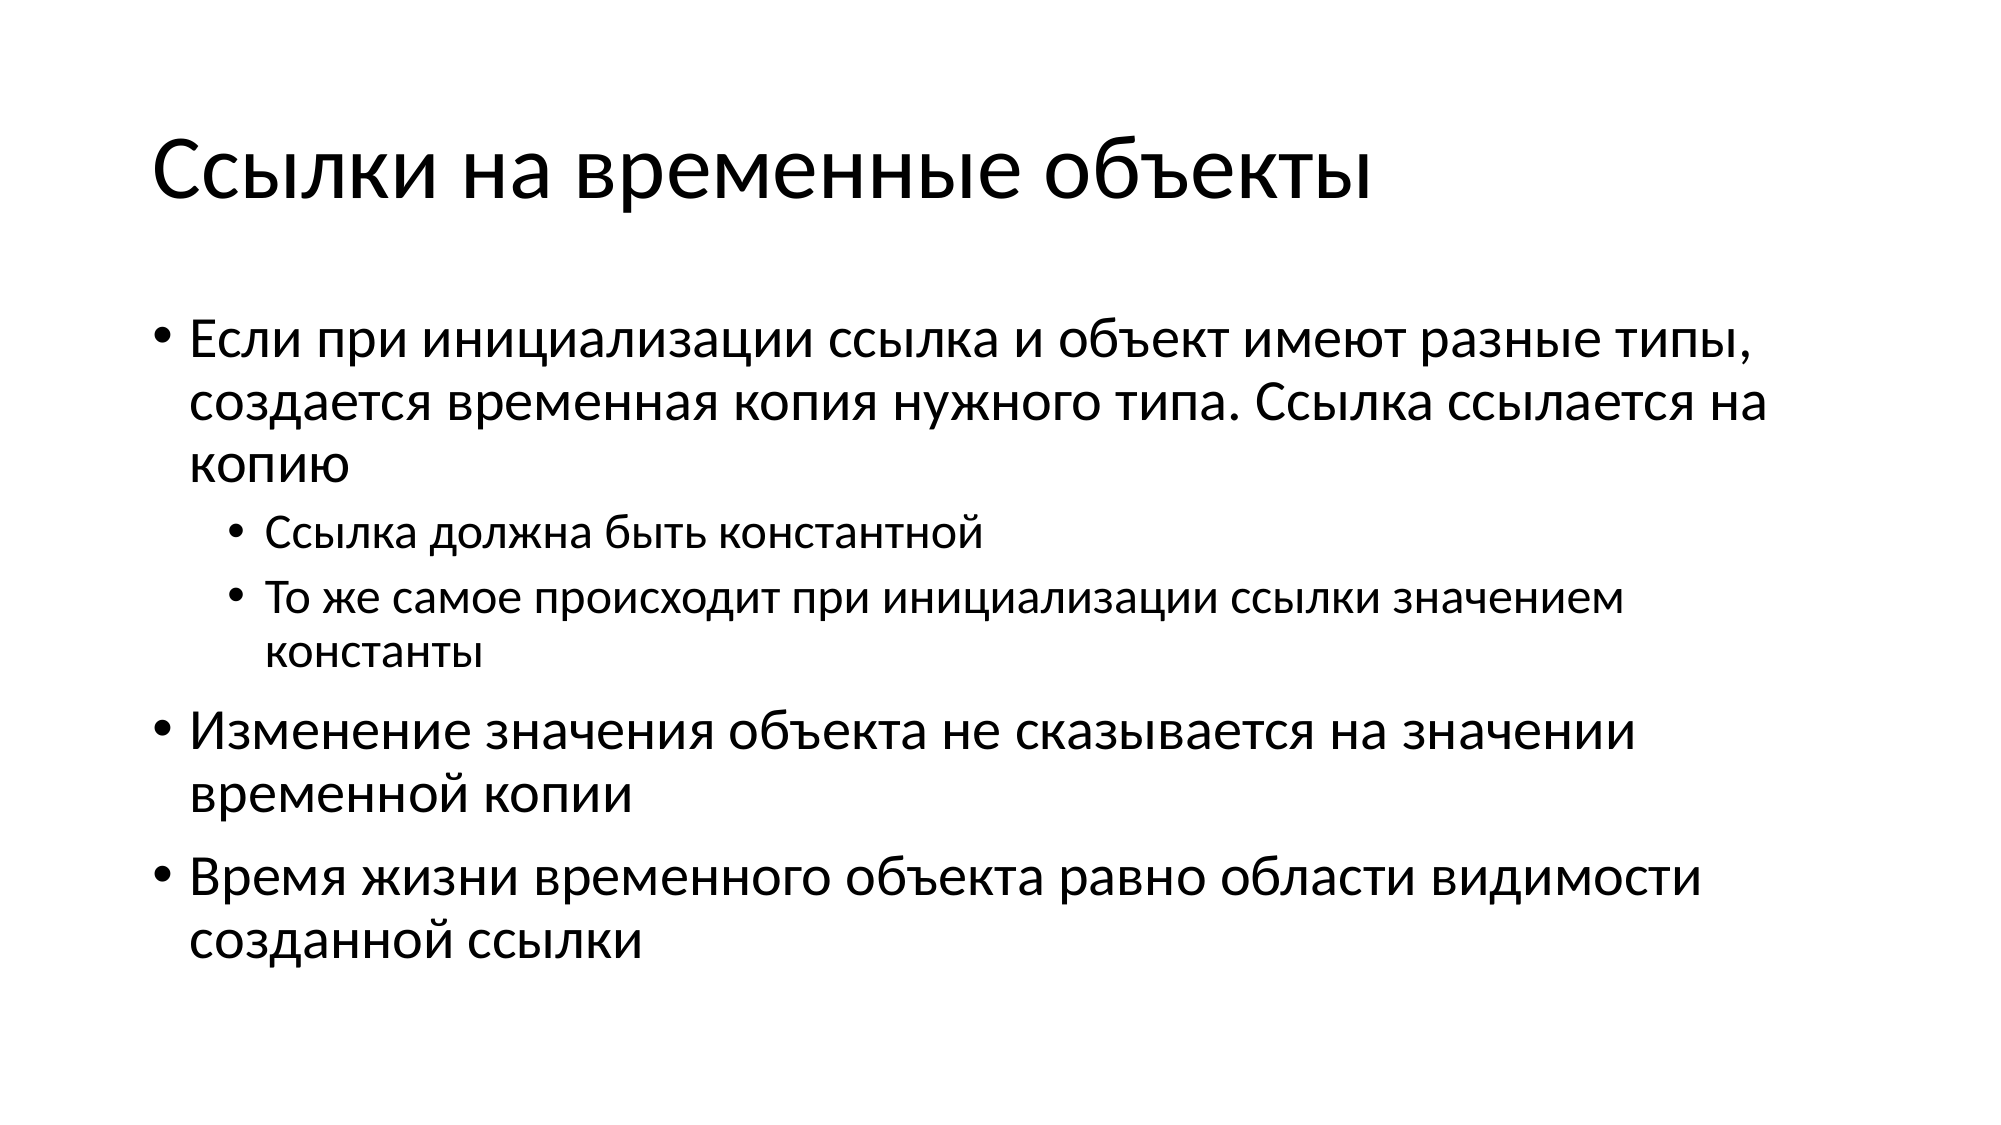

# Ссылки на временные объекты
Если при инициализации ссылка и объект имеют разные типы, создается временная копия нужного типа. Ссылка ссылается на копию
Ссылка должна быть константной
То же самое происходит при инициализации ссылки значением константы
Изменение значения объекта не сказывается на значении временной копии
Время жизни временного объекта равно области видимости созданной ссылки